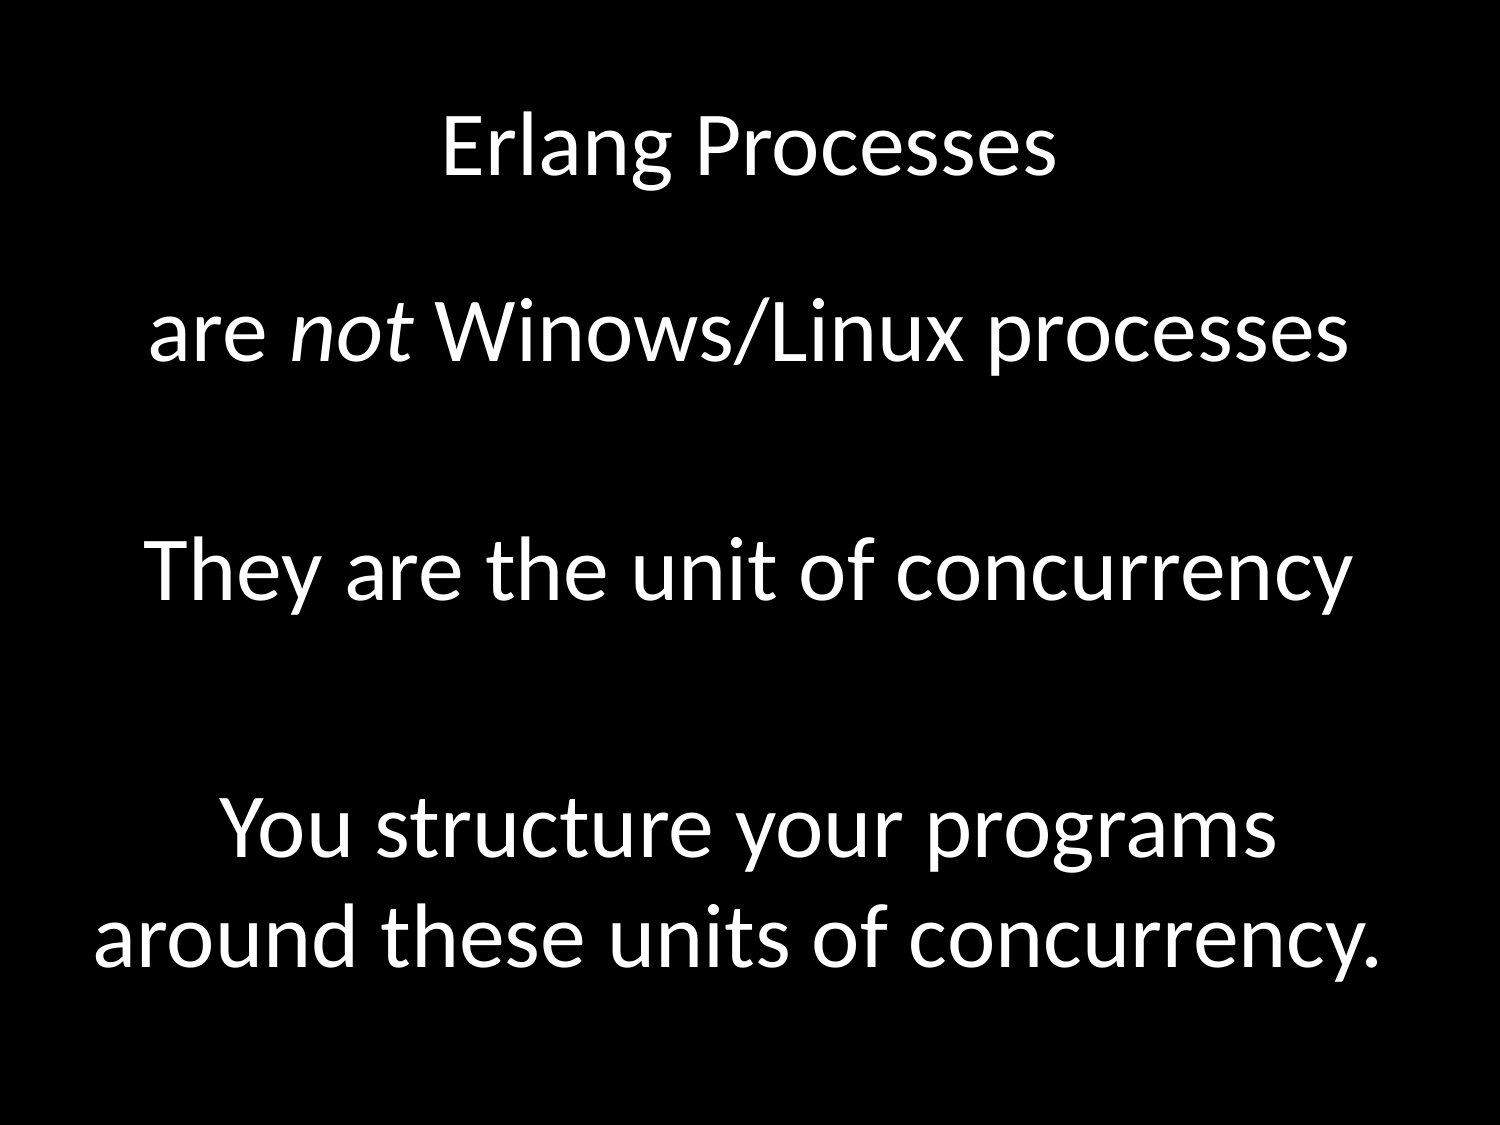

# Erlang Processes
are not Winows/Linux processes
They are the unit of concurrency

You structure your programs around these units of concurrency.